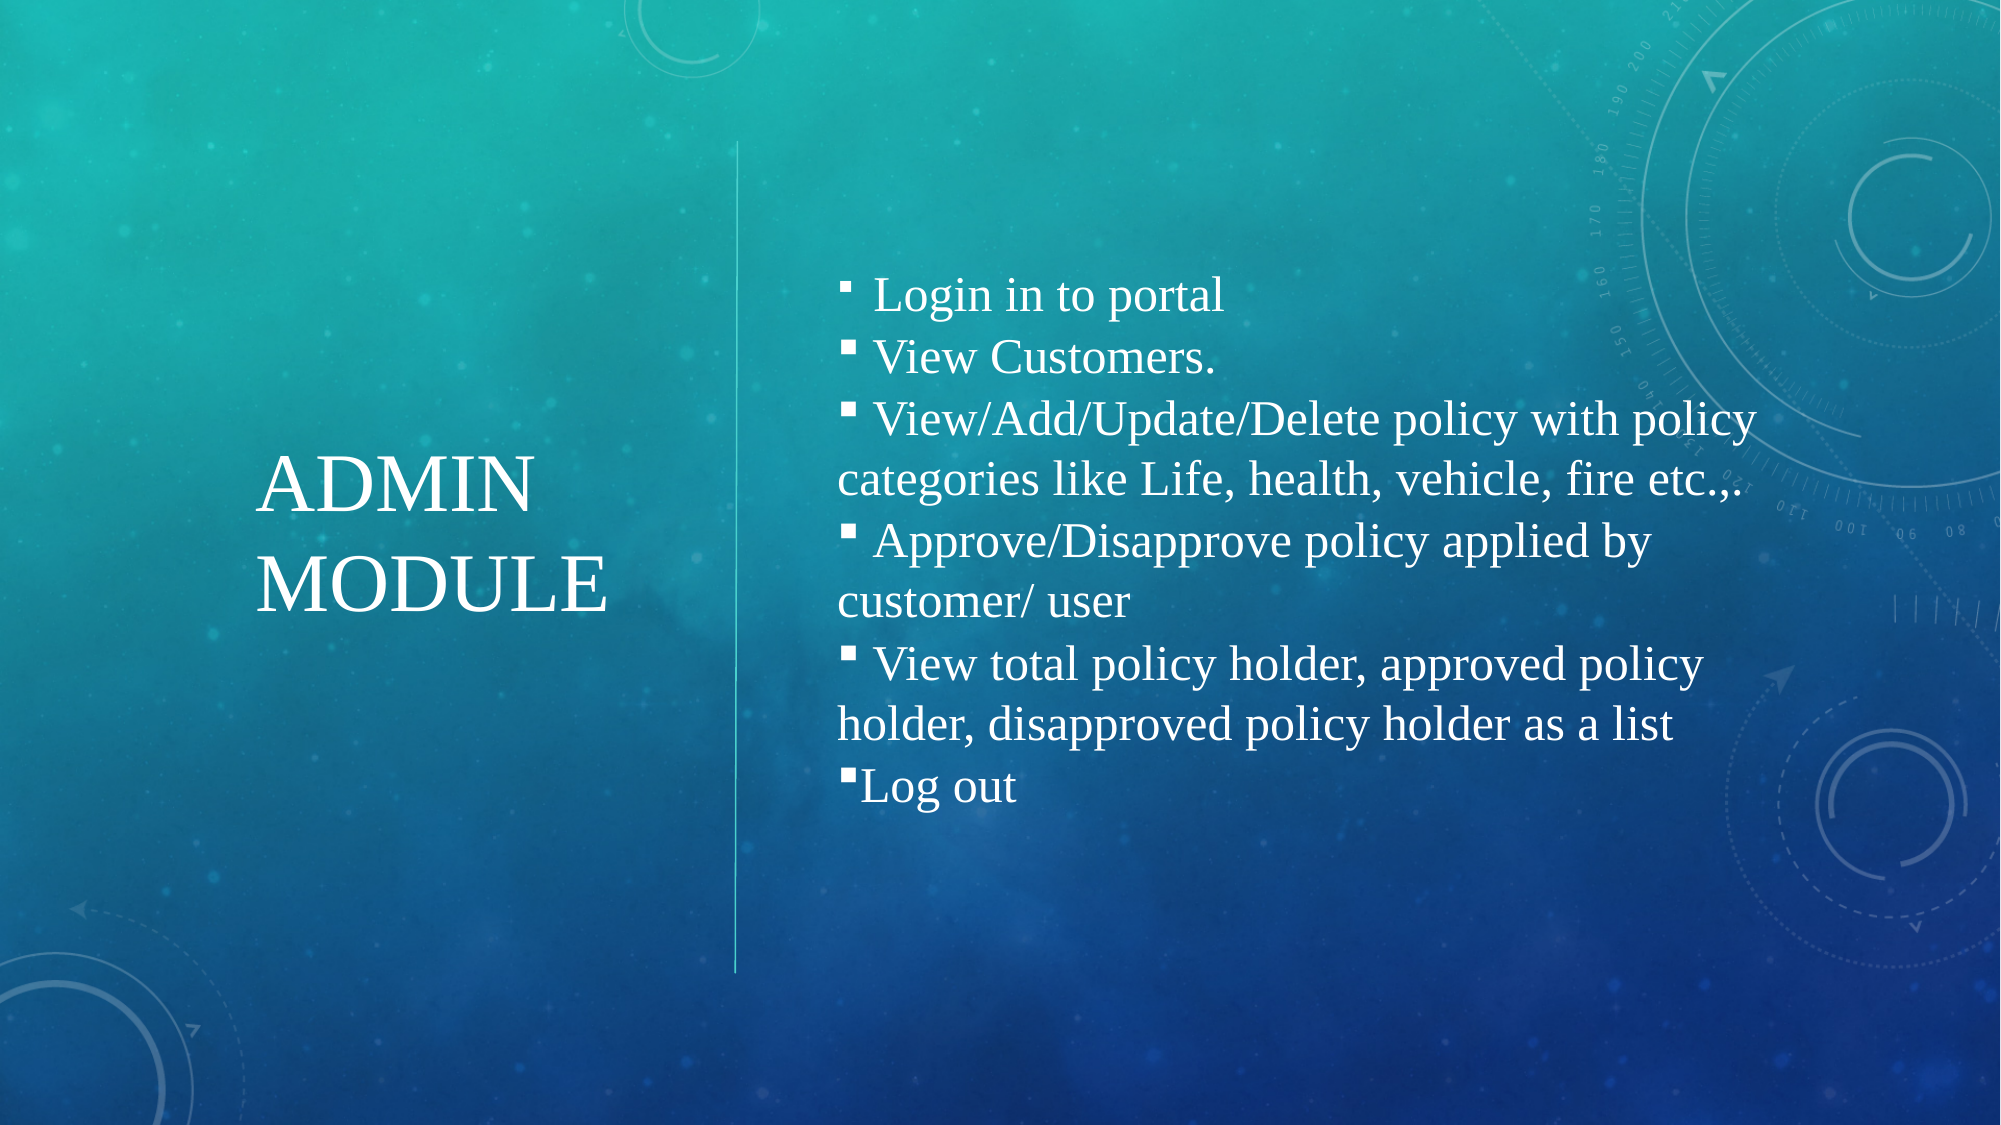

Login in to portal
 View Customers.
 View/Add/Update/Delete policy with policy categories like Life, health, vehicle, fire etc.,.
 Approve/Disapprove policy applied by      customer/ user
 View total policy holder, approved policy holder, disapproved policy holder as a list
Log out

ADMIN
MODULE